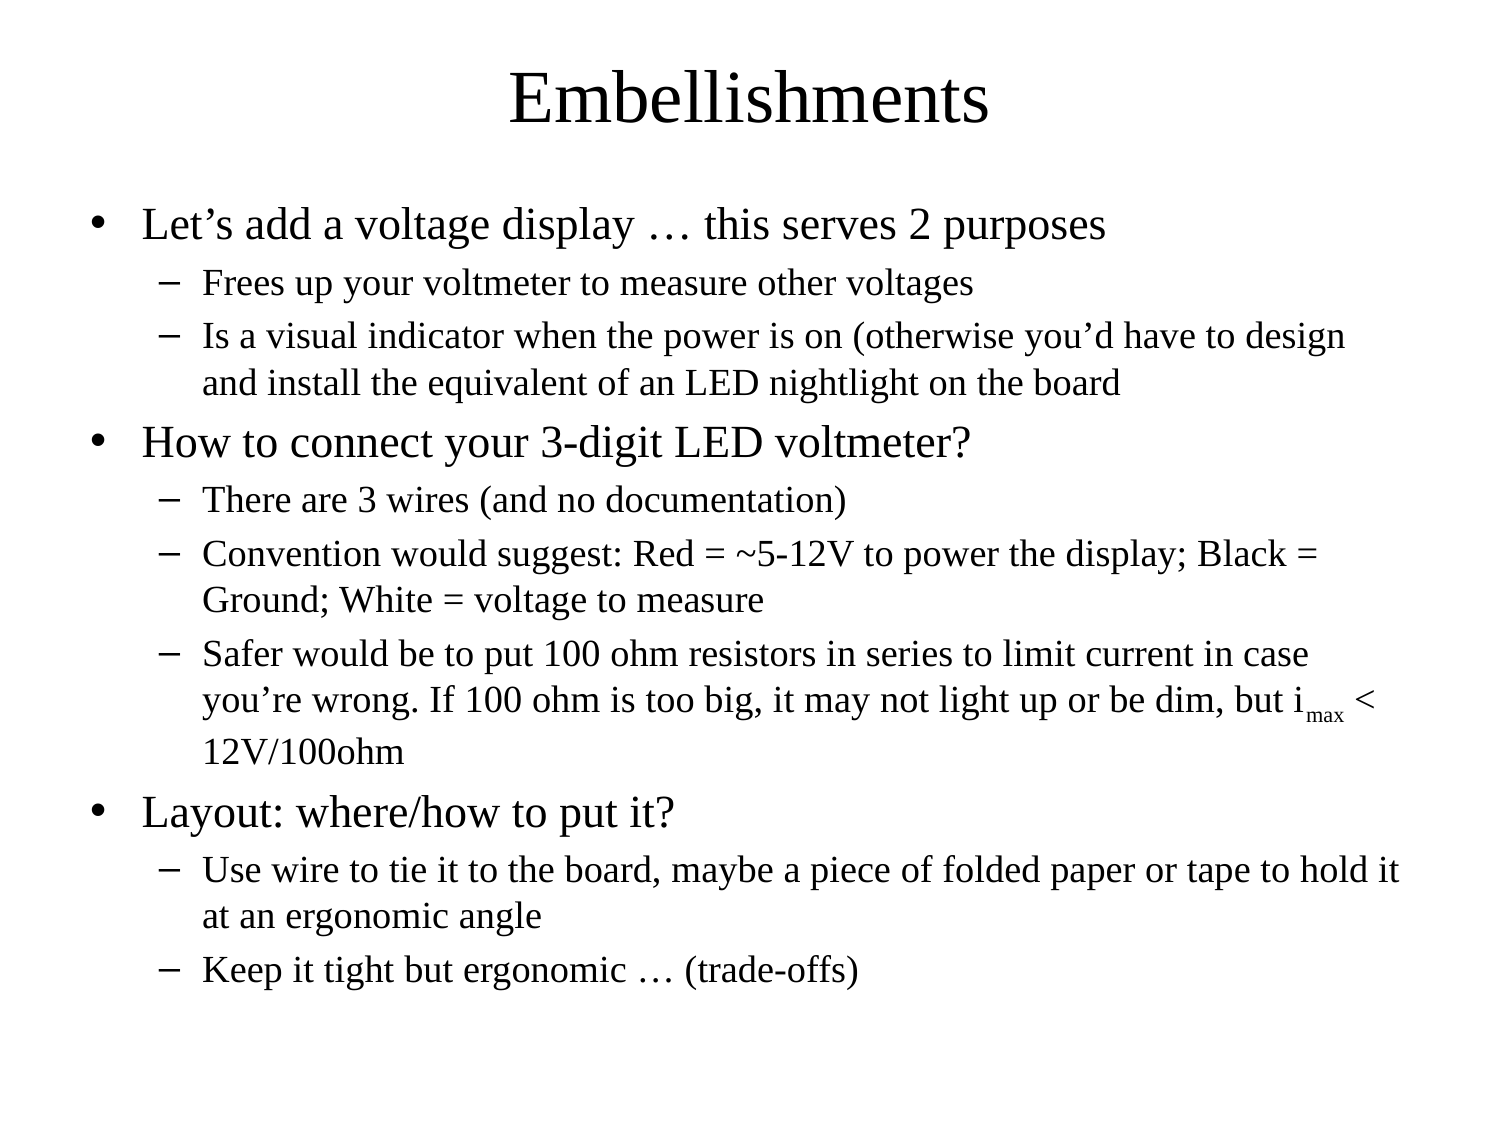

# Embellishments
Let’s add a voltage display … this serves 2 purposes
Frees up your voltmeter to measure other voltages
Is a visual indicator when the power is on (otherwise you’d have to design and install the equivalent of an LED nightlight on the board
How to connect your 3-digit LED voltmeter?
There are 3 wires (and no documentation)
Convention would suggest: Red = ~5-12V to power the display; Black = Ground; White = voltage to measure
Safer would be to put 100 ohm resistors in series to limit current in case you’re wrong. If 100 ohm is too big, it may not light up or be dim, but imax < 12V/100ohm
Layout: where/how to put it?
Use wire to tie it to the board, maybe a piece of folded paper or tape to hold it at an ergonomic angle
Keep it tight but ergonomic … (trade-offs)